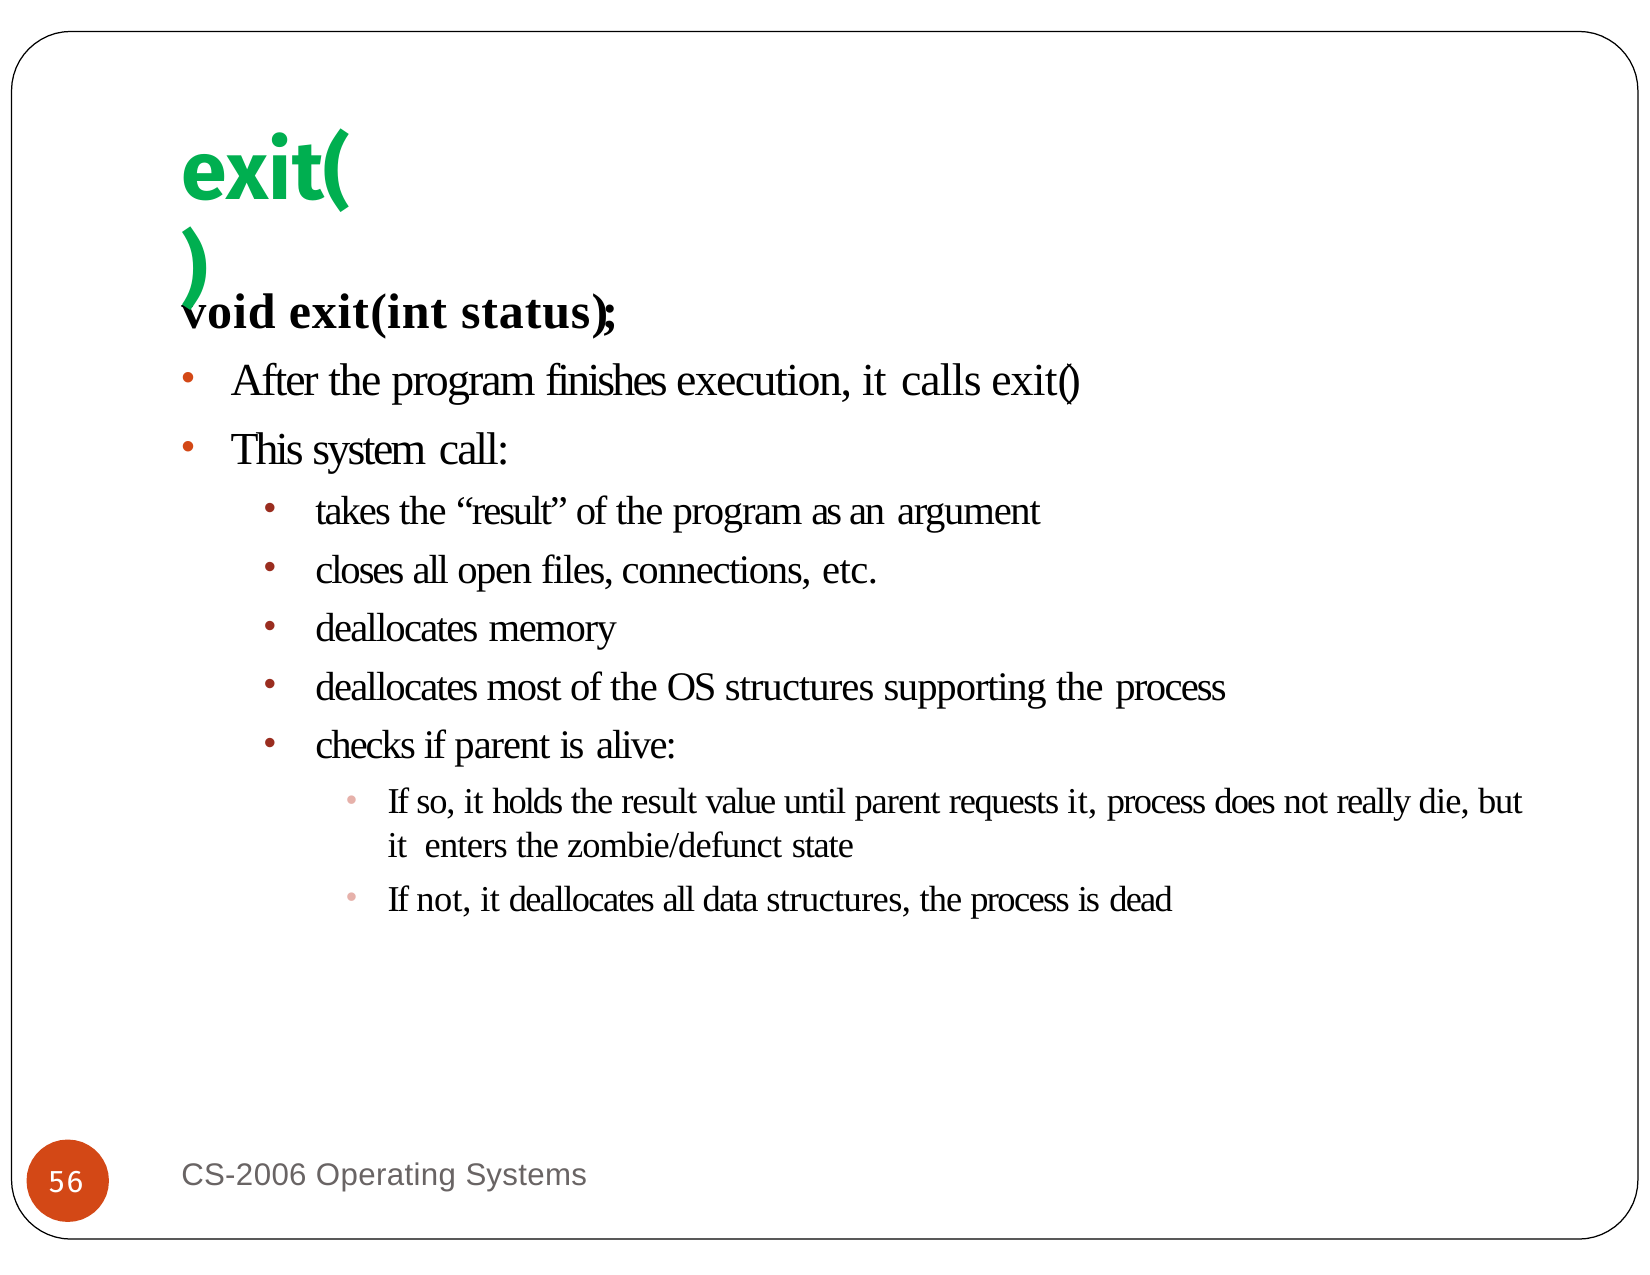

# exit()
void exit(int status);
After the program finishes execution, it calls exit()
This system call:
takes the “result” of the program as an argument
closes all open files, connections, etc.
deallocates memory
deallocates most of the OS structures supporting the process
checks if parent is alive:
If so, it holds the result value until parent requests it, process does not really die, but it  enters the zombie/defunct state
If not, it deallocates all data structures, the process is dead

CS-2006 Operating Systems
56